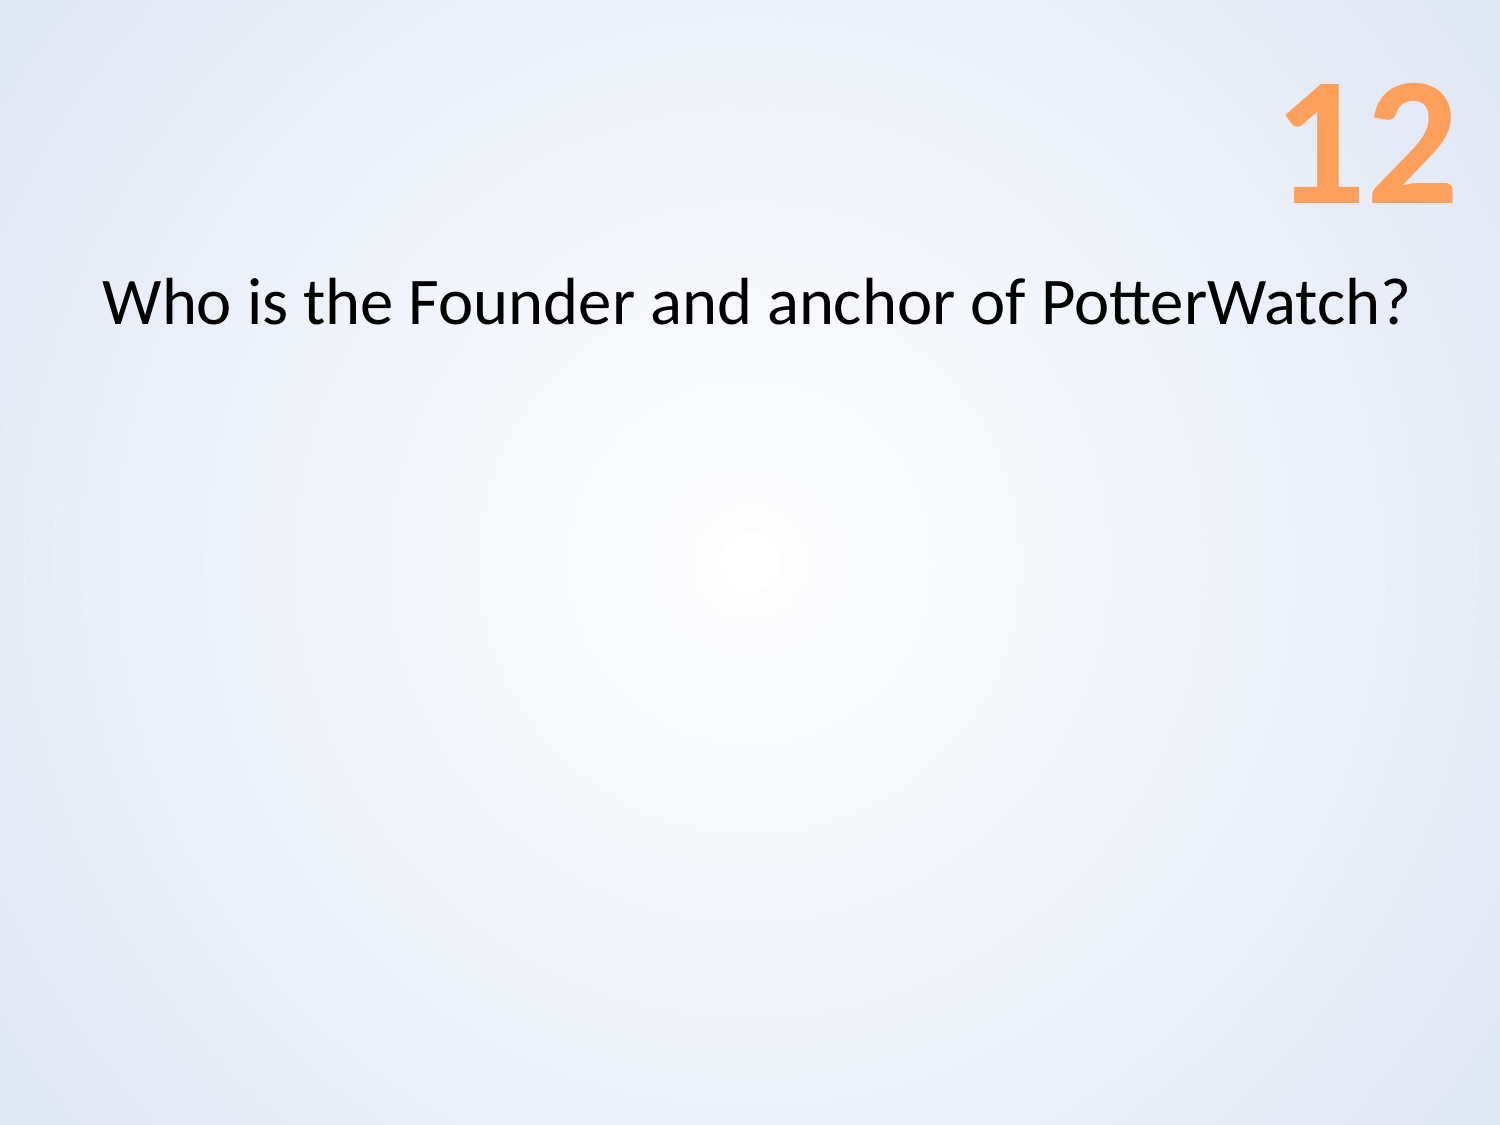

12
Who is the Founder and anchor of PotterWatch?